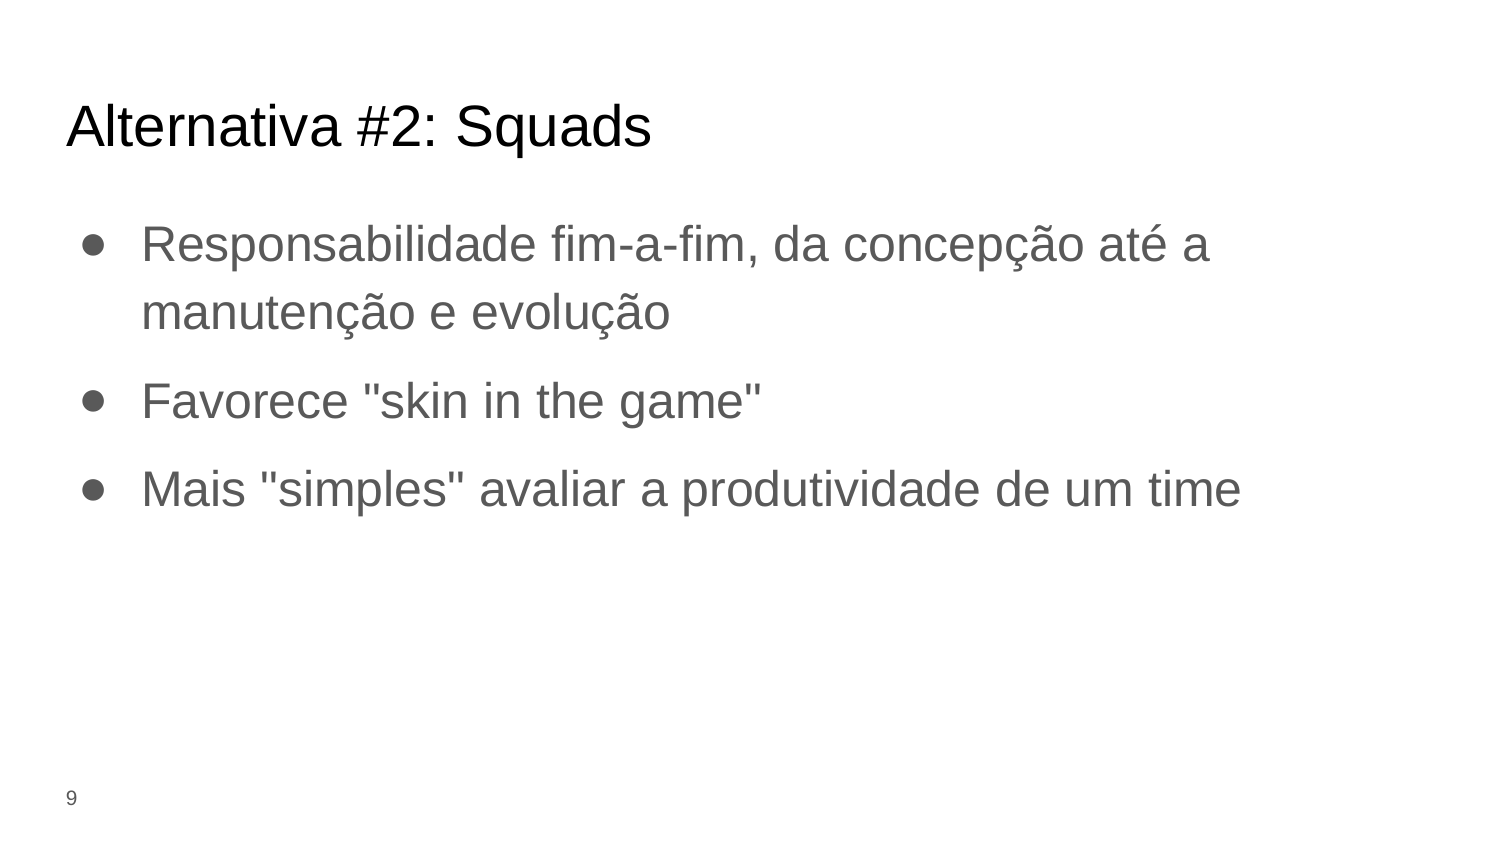

# Alternativa #2: Squads
Responsabilidade fim-a-fim, da concepção até a manutenção e evolução
Favorece "skin in the game"
Mais "simples" avaliar a produtividade de um time

9